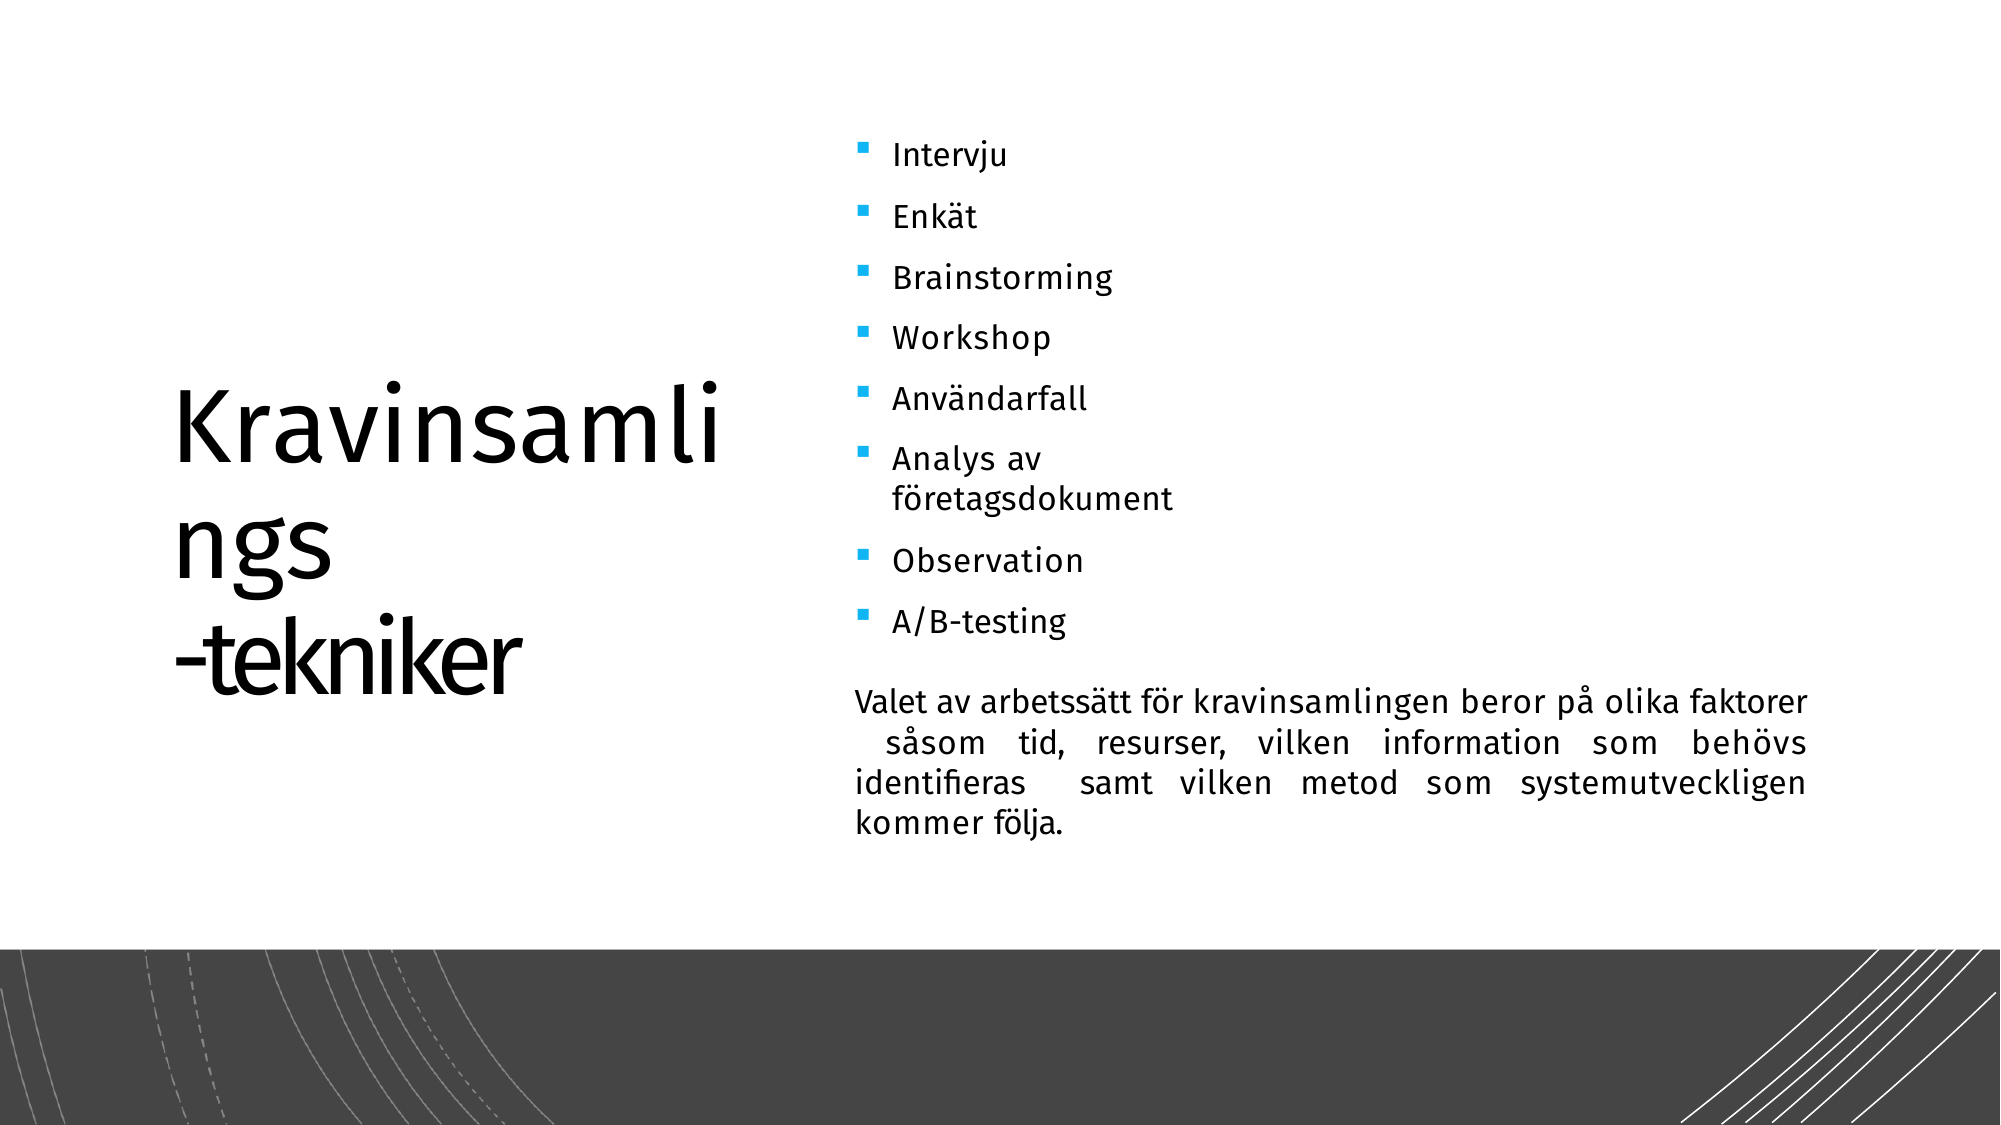

Intervju
Enkät
Brainstorming
Workshop
Användarfall
Analys av företagsdokument
Observation
A/B-testing

Kravinsamlings
-tekniker
Valet av arbetssätt för kravinsamlingen beror på olika faktorer  såsom tid, resurser, vilken information som behövs identifieras  samt vilken metod som systemutveckligen kommer följa.